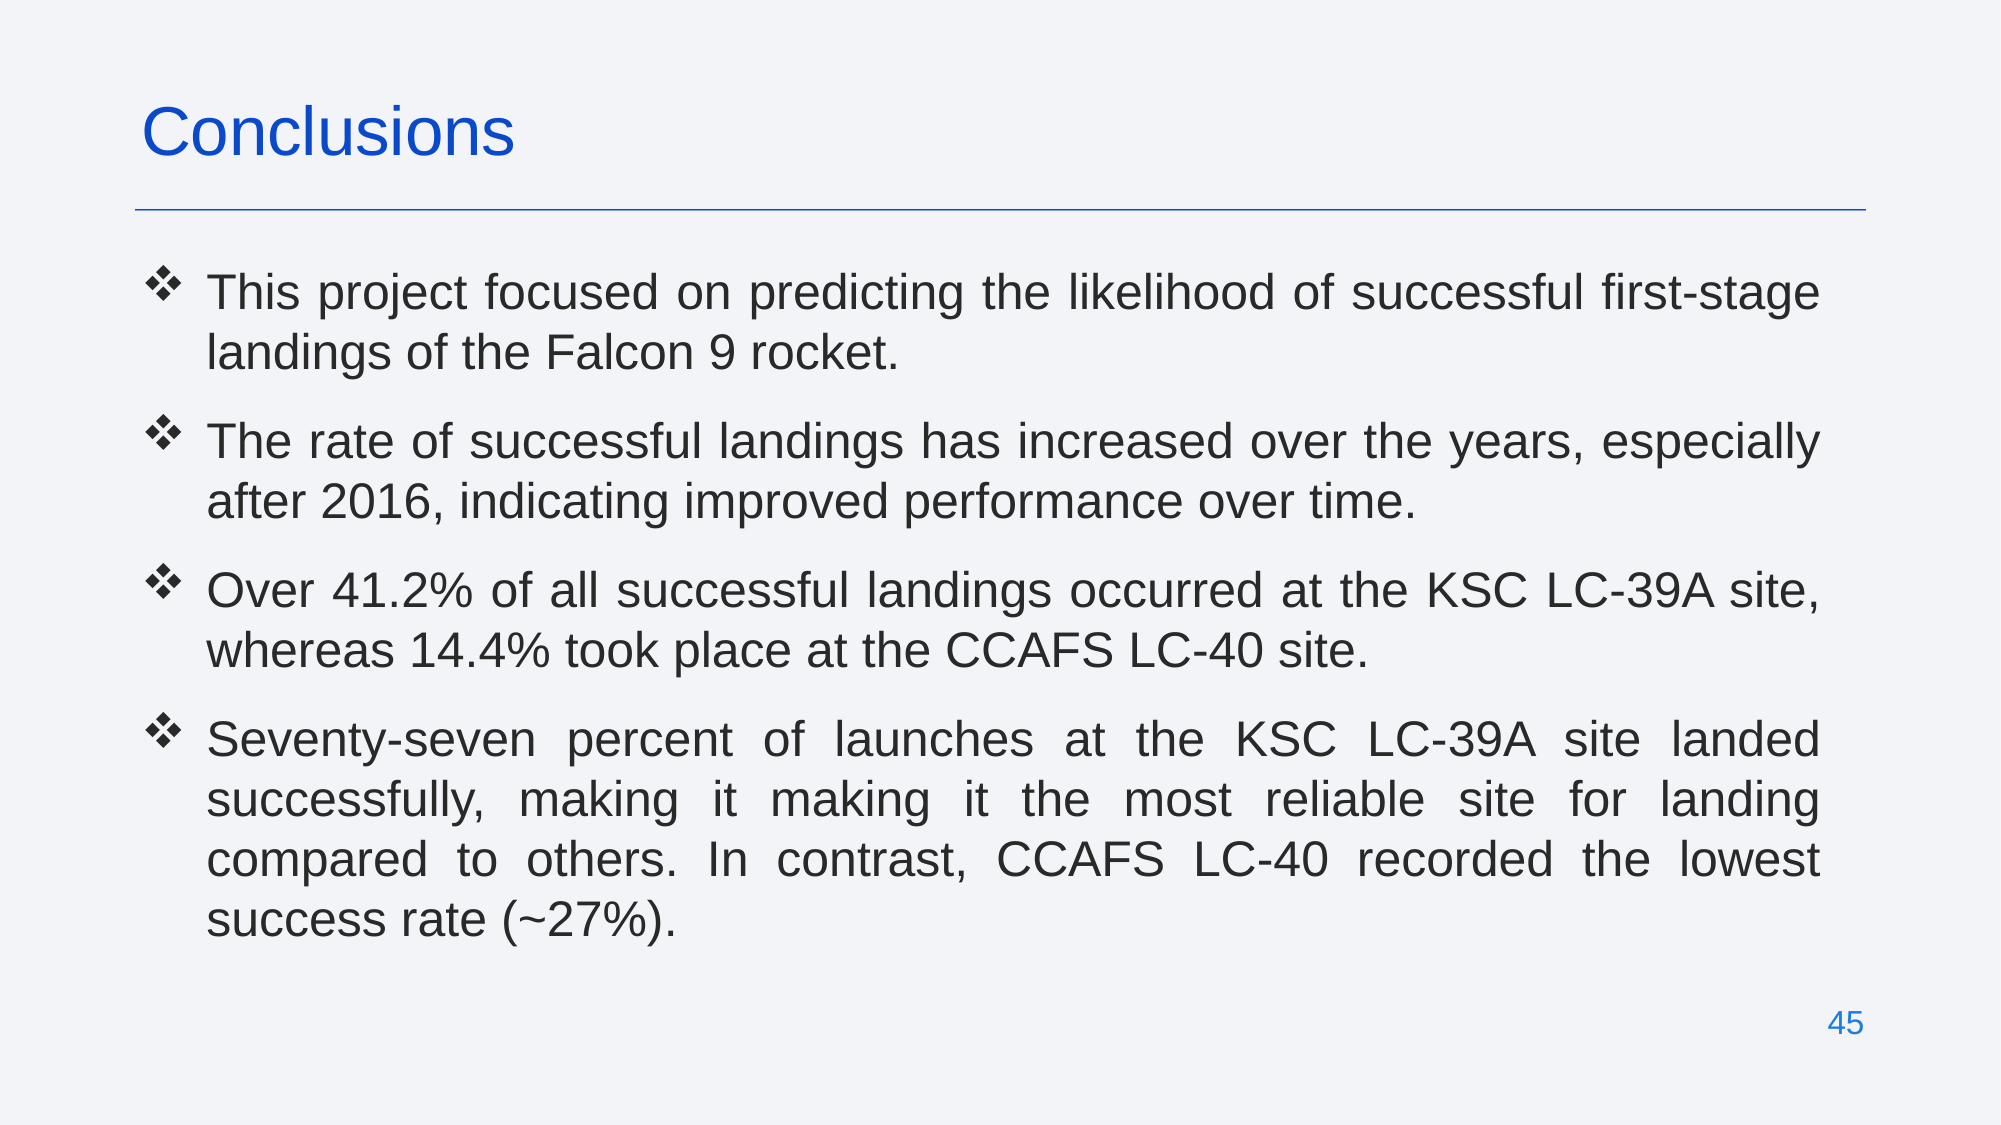

Conclusions
This project focused on predicting the likelihood of successful first-stage landings of the Falcon 9 rocket.
The rate of successful landings has increased over the years, especially after 2016, indicating improved performance over time.
Over 41.2% of all successful landings occurred at the KSC LC-39A site, whereas 14.4% took place at the CCAFS LC-40 site.
Seventy-seven percent of launches at the KSC LC-39A site landed successfully, making it making it the most reliable site for landing compared to others. In contrast, CCAFS LC-40 recorded the lowest success rate (~27%).
45